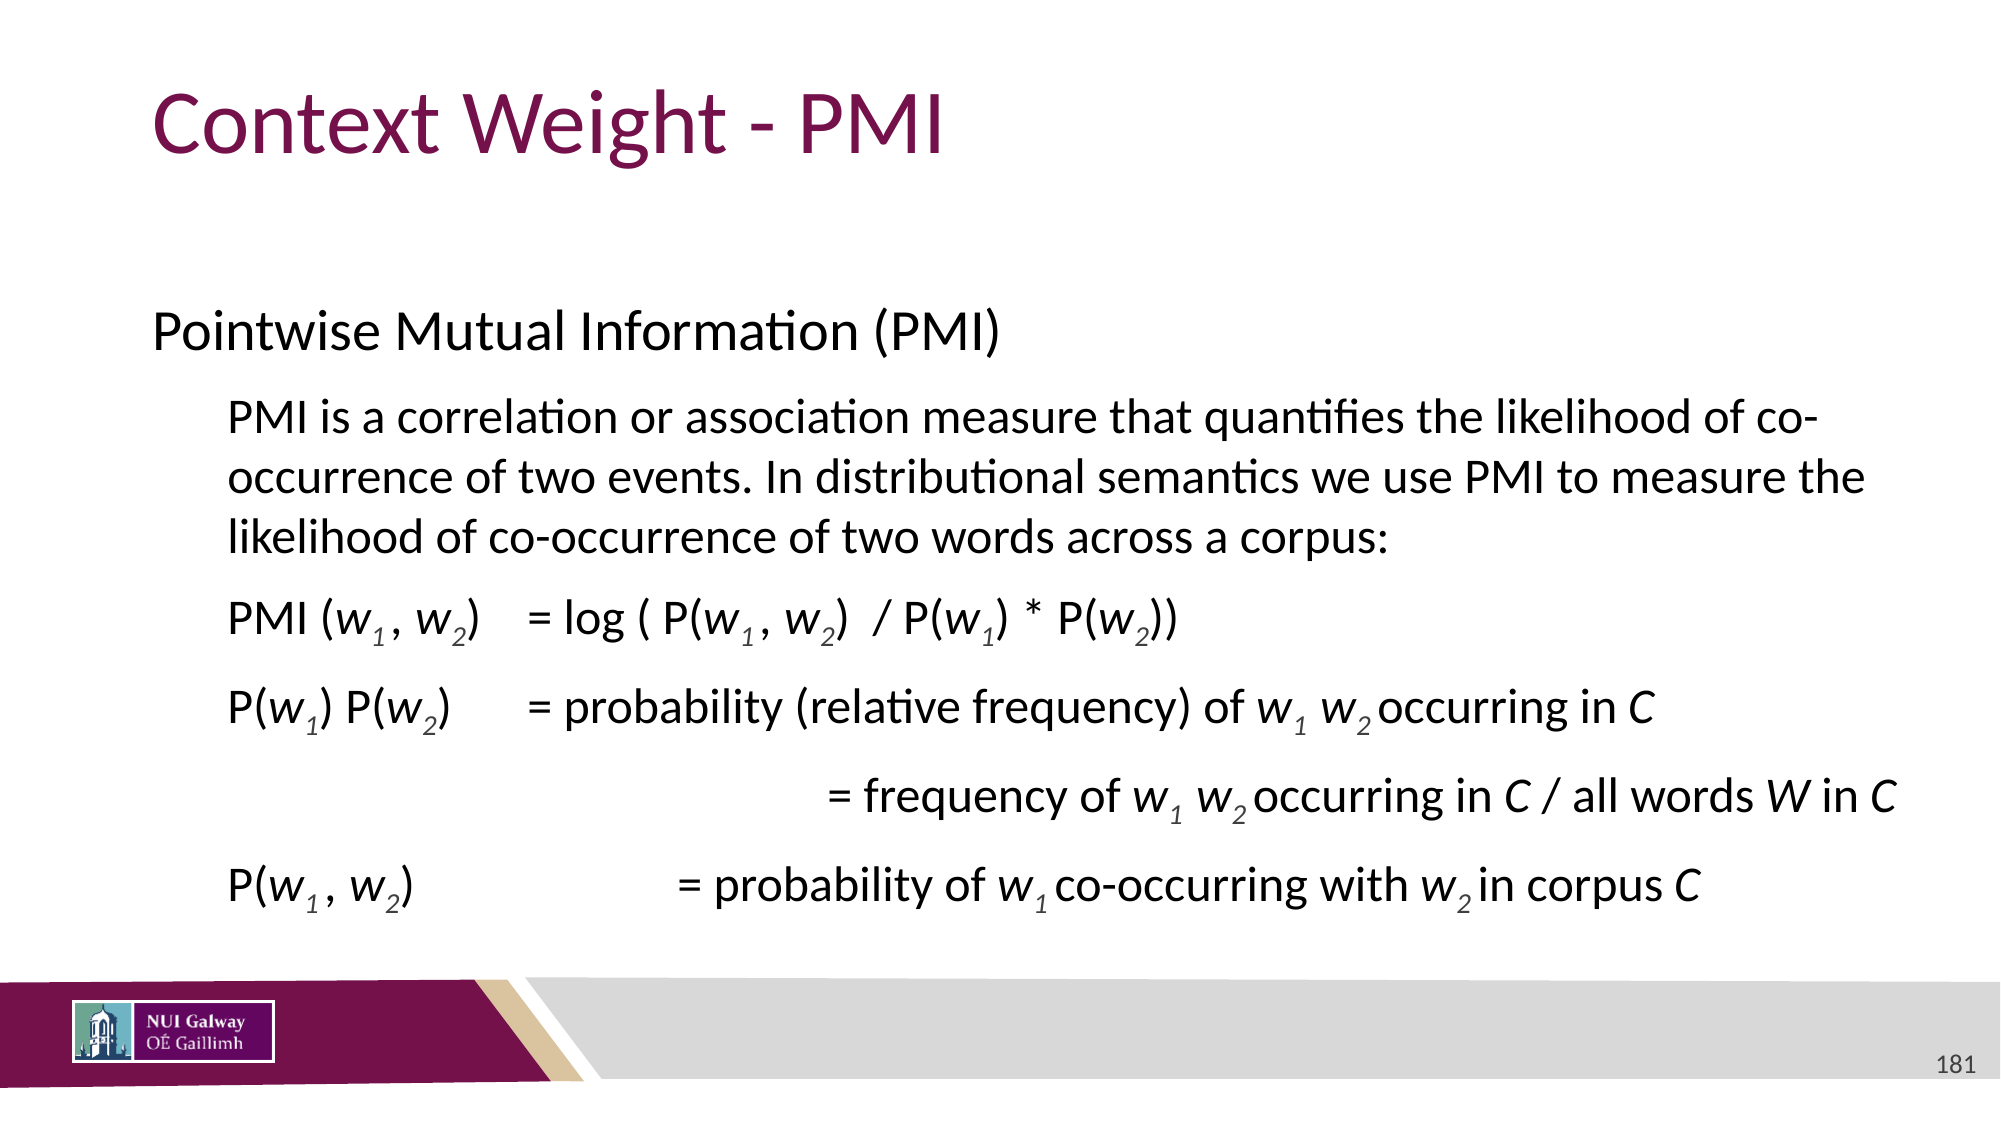

# Context Weight - PMI
Pointwise Mutual Information (PMI)
PMI is a correlation or association measure that quantifies the likelihood of co-occurrence of two events. In distributional semantics we use PMI to measure the likelihood of co-occurrence of two words across a corpus:
PMI (w1 , w2) 	= log ( P(w1 , w2)  / P(w1) * P(w2))
P(w1) P(w2)	= probability (relative frequency) of w1  w2 occurring in C
				= frequency of w1  w2 occurring in C / all words W in C
P(w1 , w2)		= probability of w1 co-occurring with w2 in corpus C
181